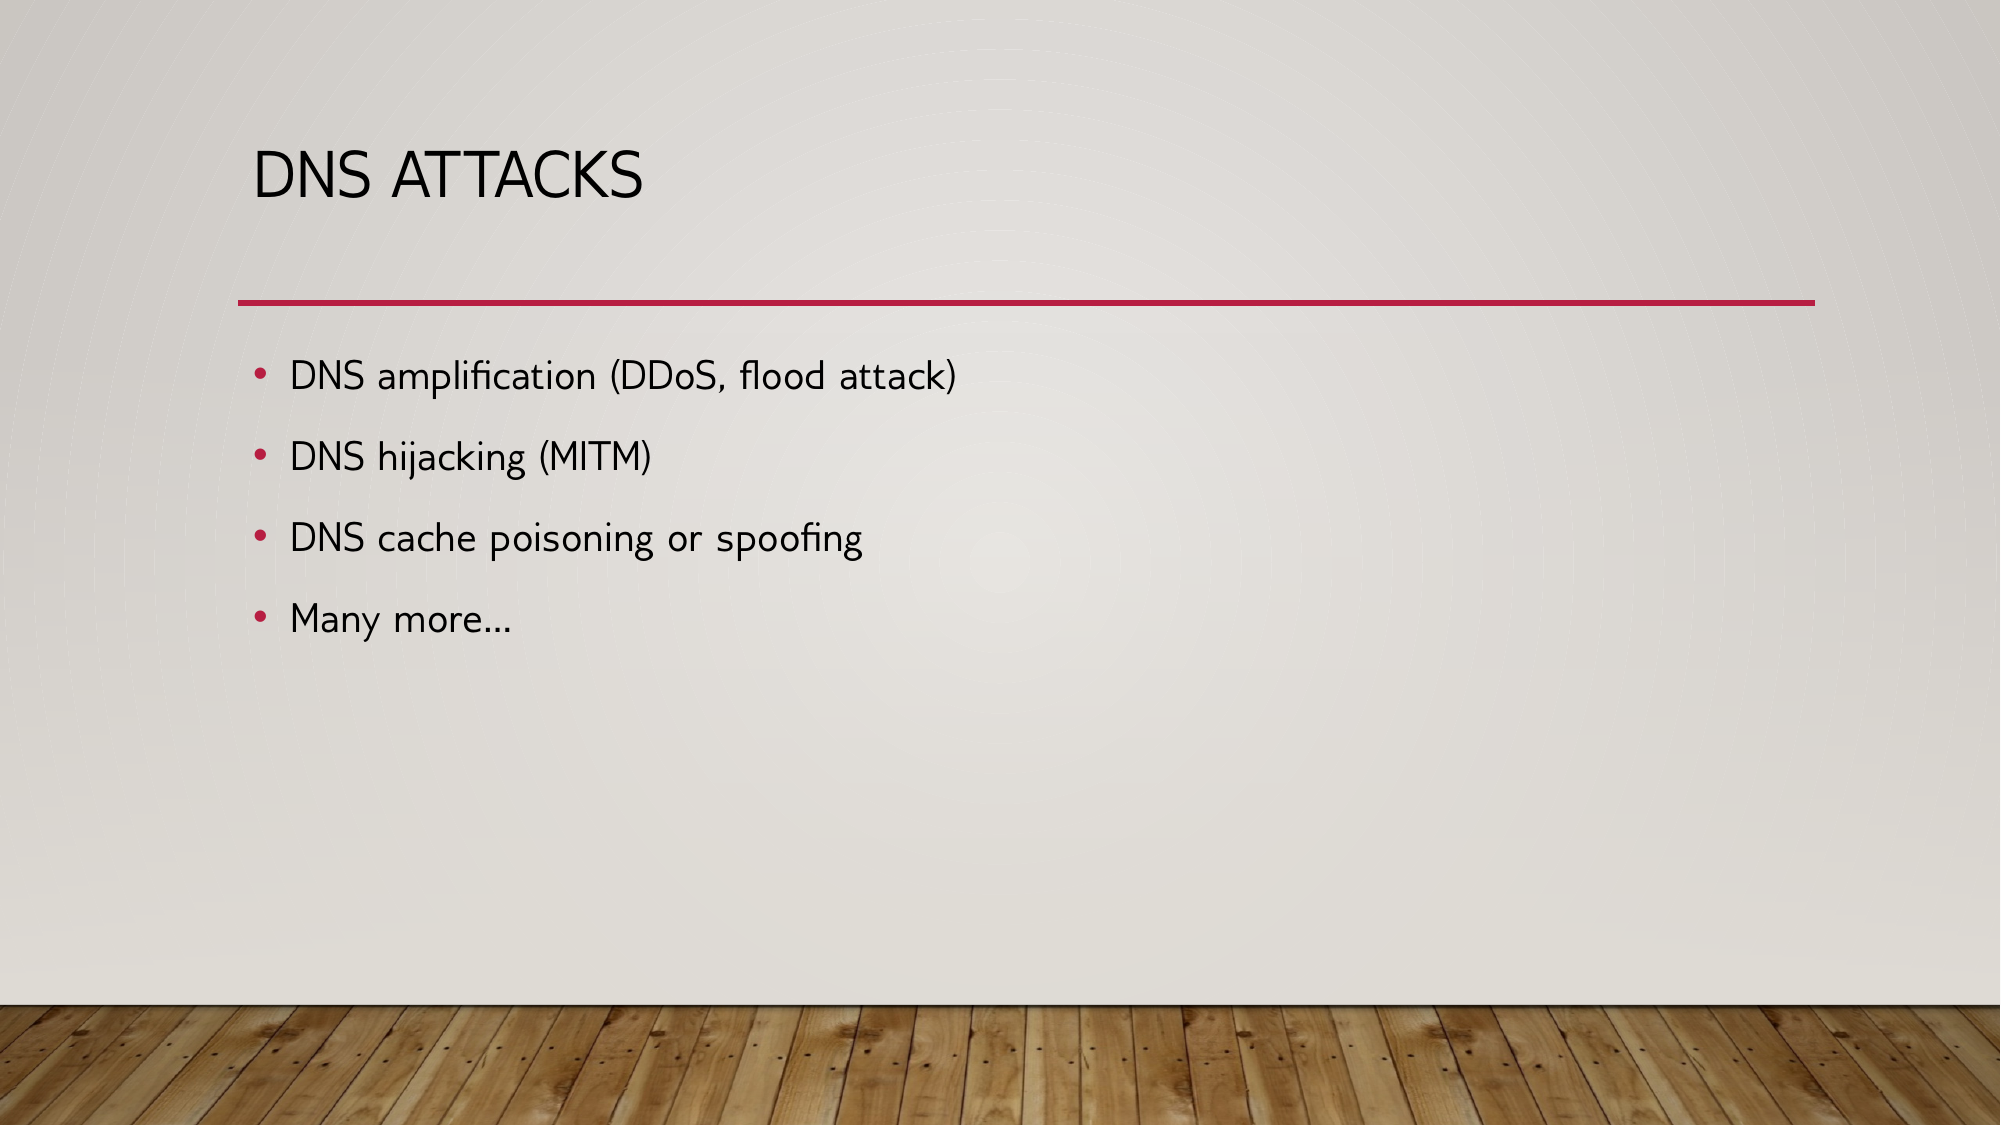

# DNS attacks
DNS amplification (DDoS, flood attack)
DNS hijacking (MITM)
DNS cache poisoning or spoofing
Many more…